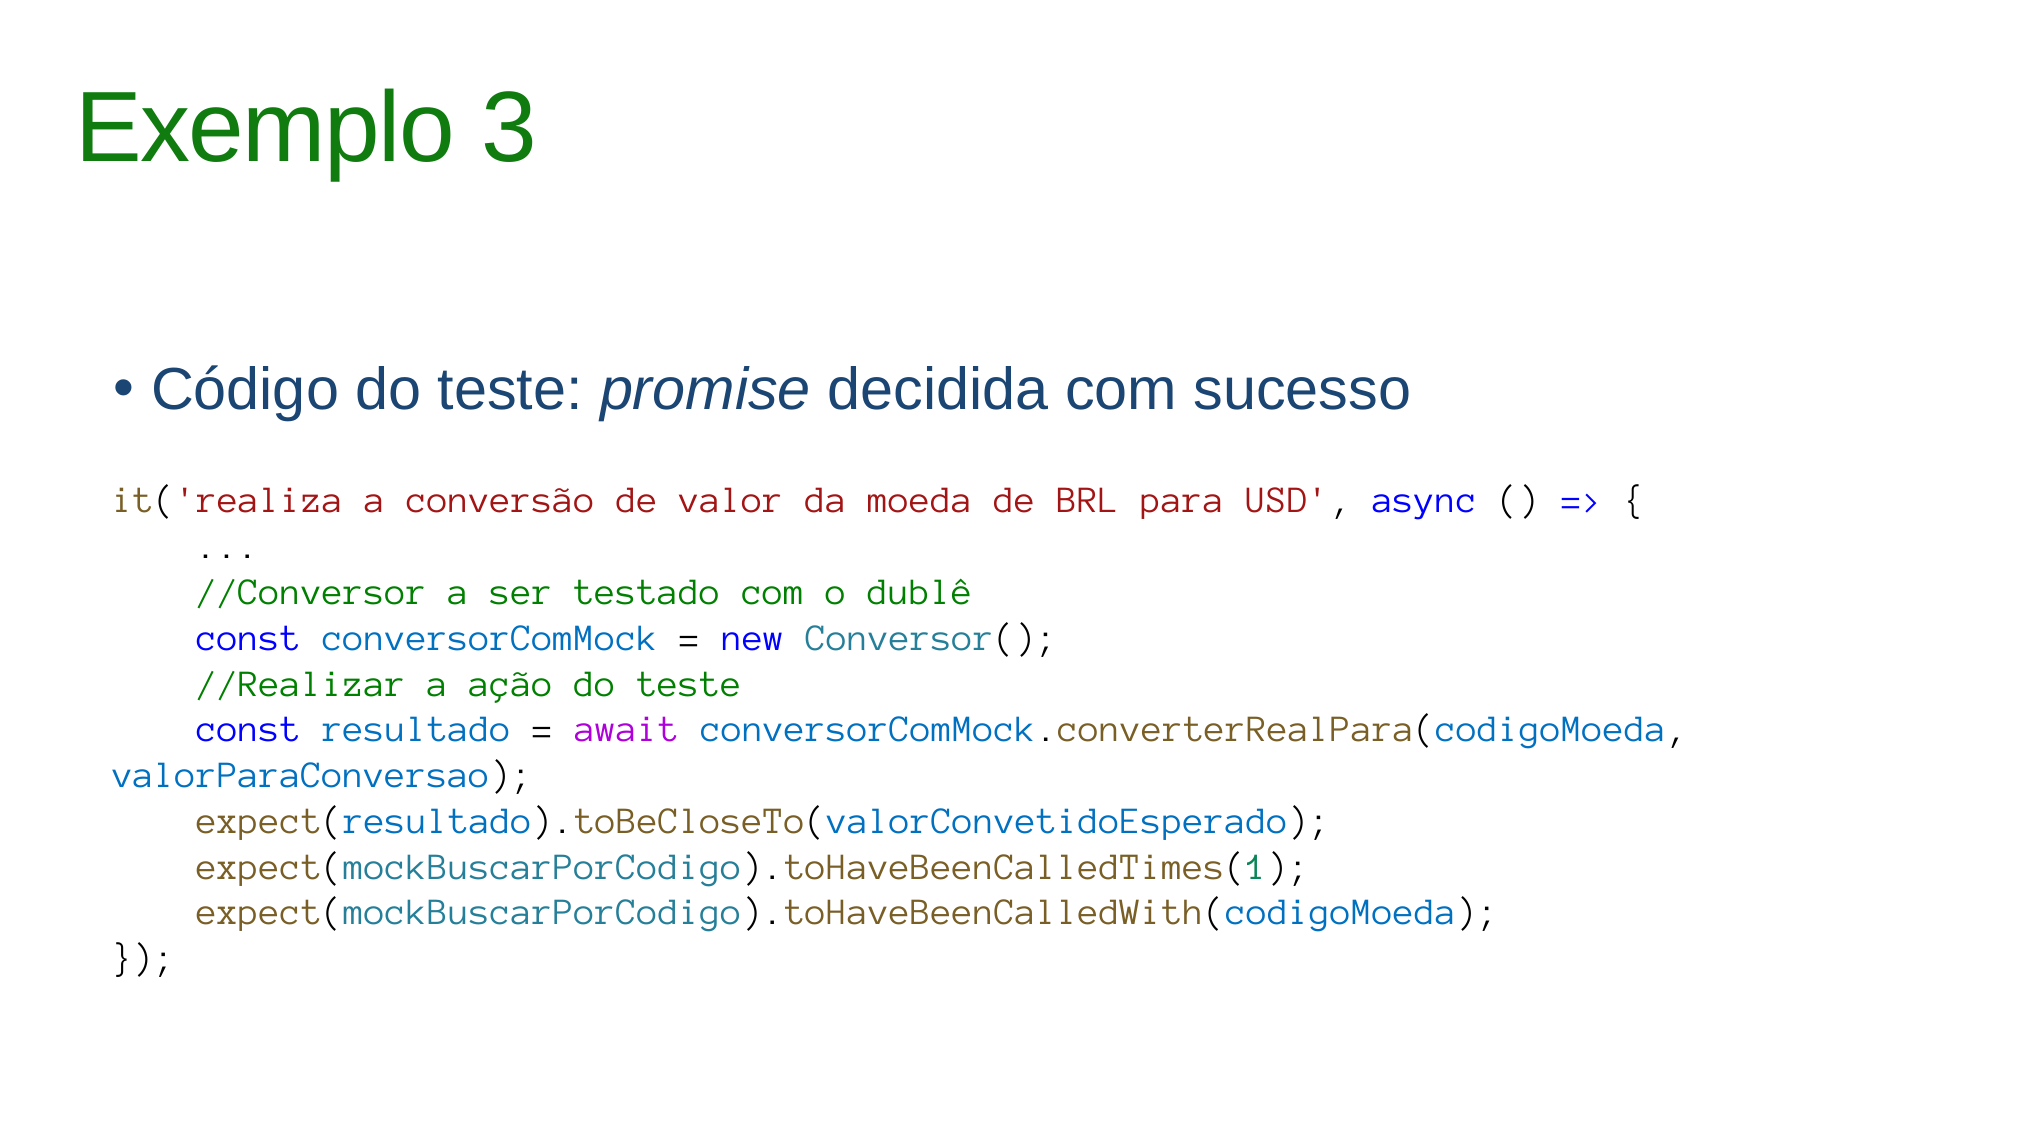

# Exemplo 3
Código do teste: promise decidida com sucesso
it('realiza a conversão de valor da moeda de BRL para USD', async () => {
    ...
    //Conversor a ser testado com o dublê
    const conversorComMock = new Conversor();
    //Realizar a ação do teste
    const resultado = await conversorComMock.converterRealPara(codigoMoeda, valorParaConversao);
    expect(resultado).toBeCloseTo(valorConvetidoEsperado);
    expect(mockBuscarPorCodigo).toHaveBeenCalledTimes(1);
    expect(mockBuscarPorCodigo).toHaveBeenCalledWith(codigoMoeda);
});